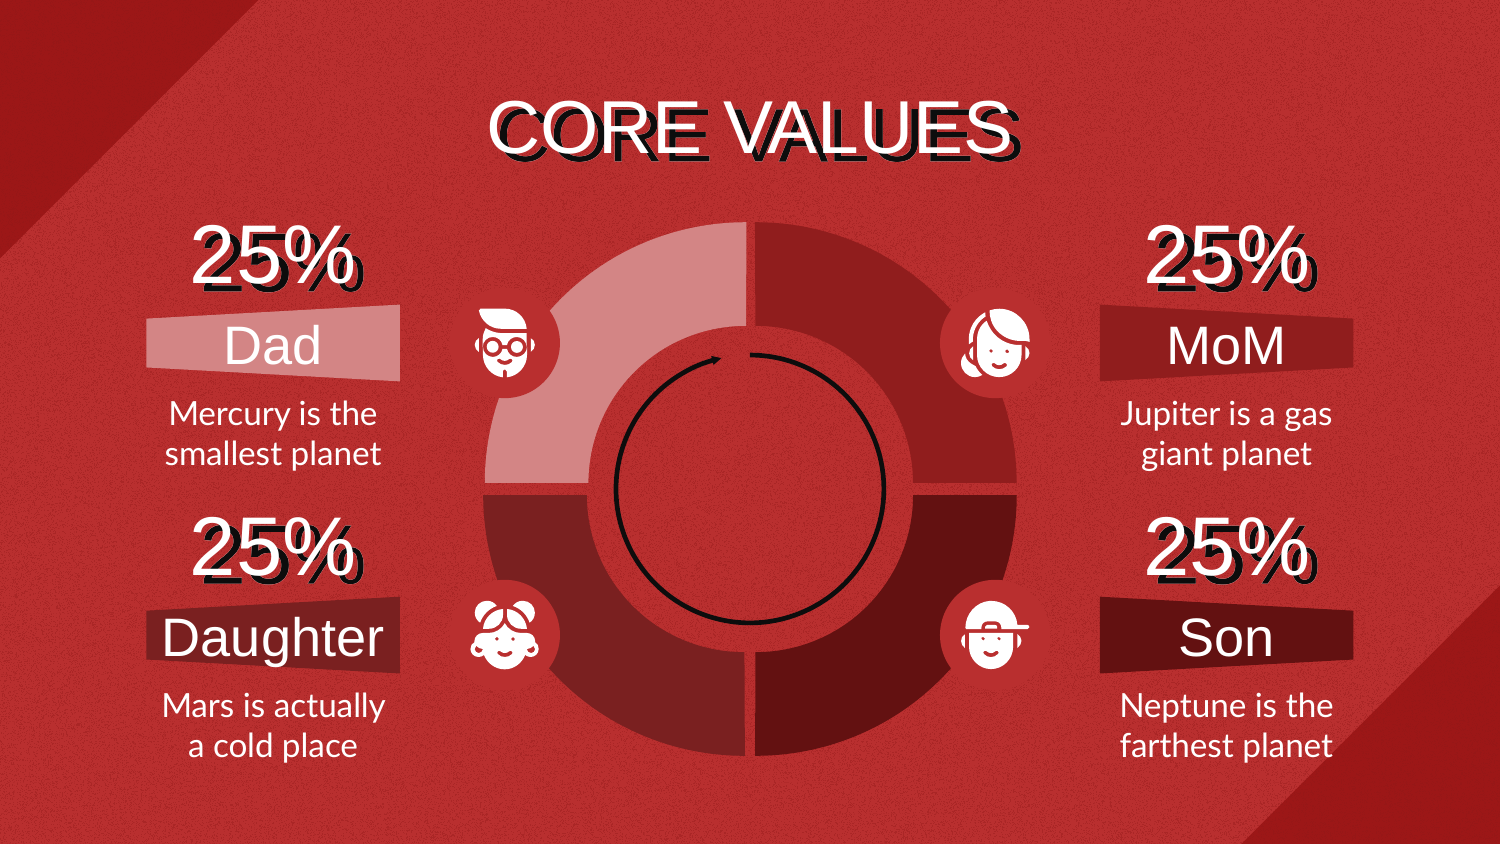

# CORE VALUES
25%
25%

Dad
MoM
Mercury is the smallest planet
Jupiter is a gas giant planet
25%
25%

Daughter
Son
Mars is actually a cold place
Neptune is the farthest planet